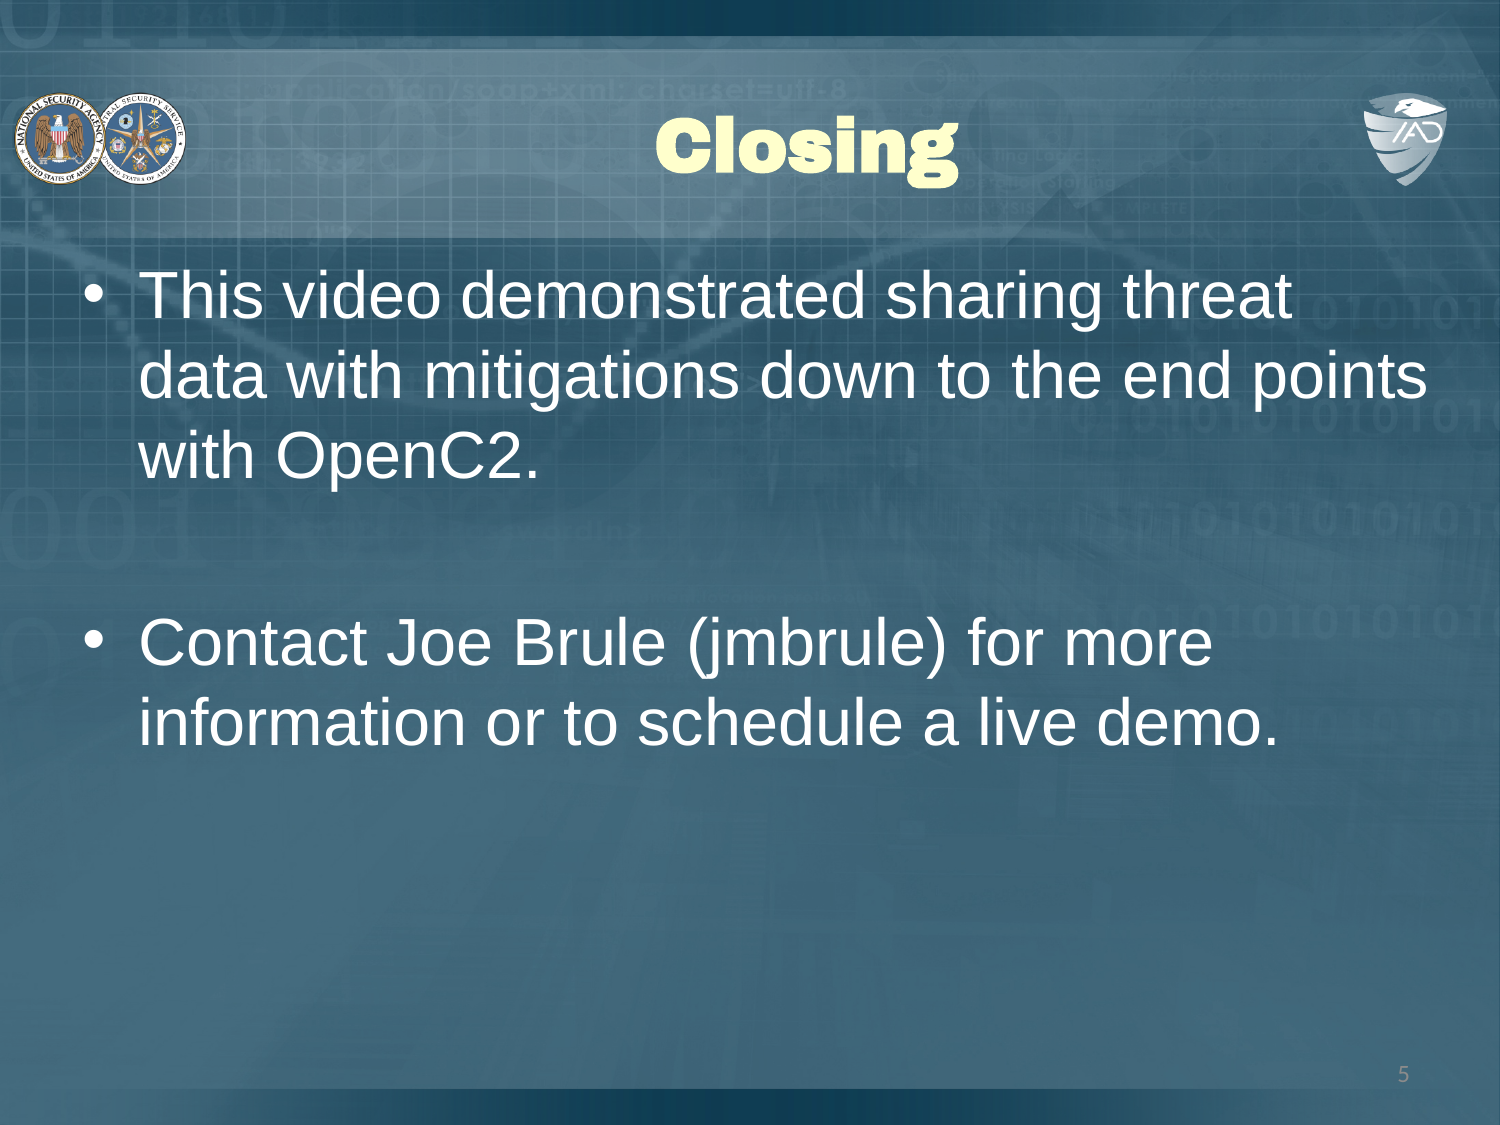

# Closing
This video demonstrated sharing threat data with mitigations down to the end points with OpenC2.

Contact Joe Brule (jmbrule) for more information or to schedule a live demo.
5